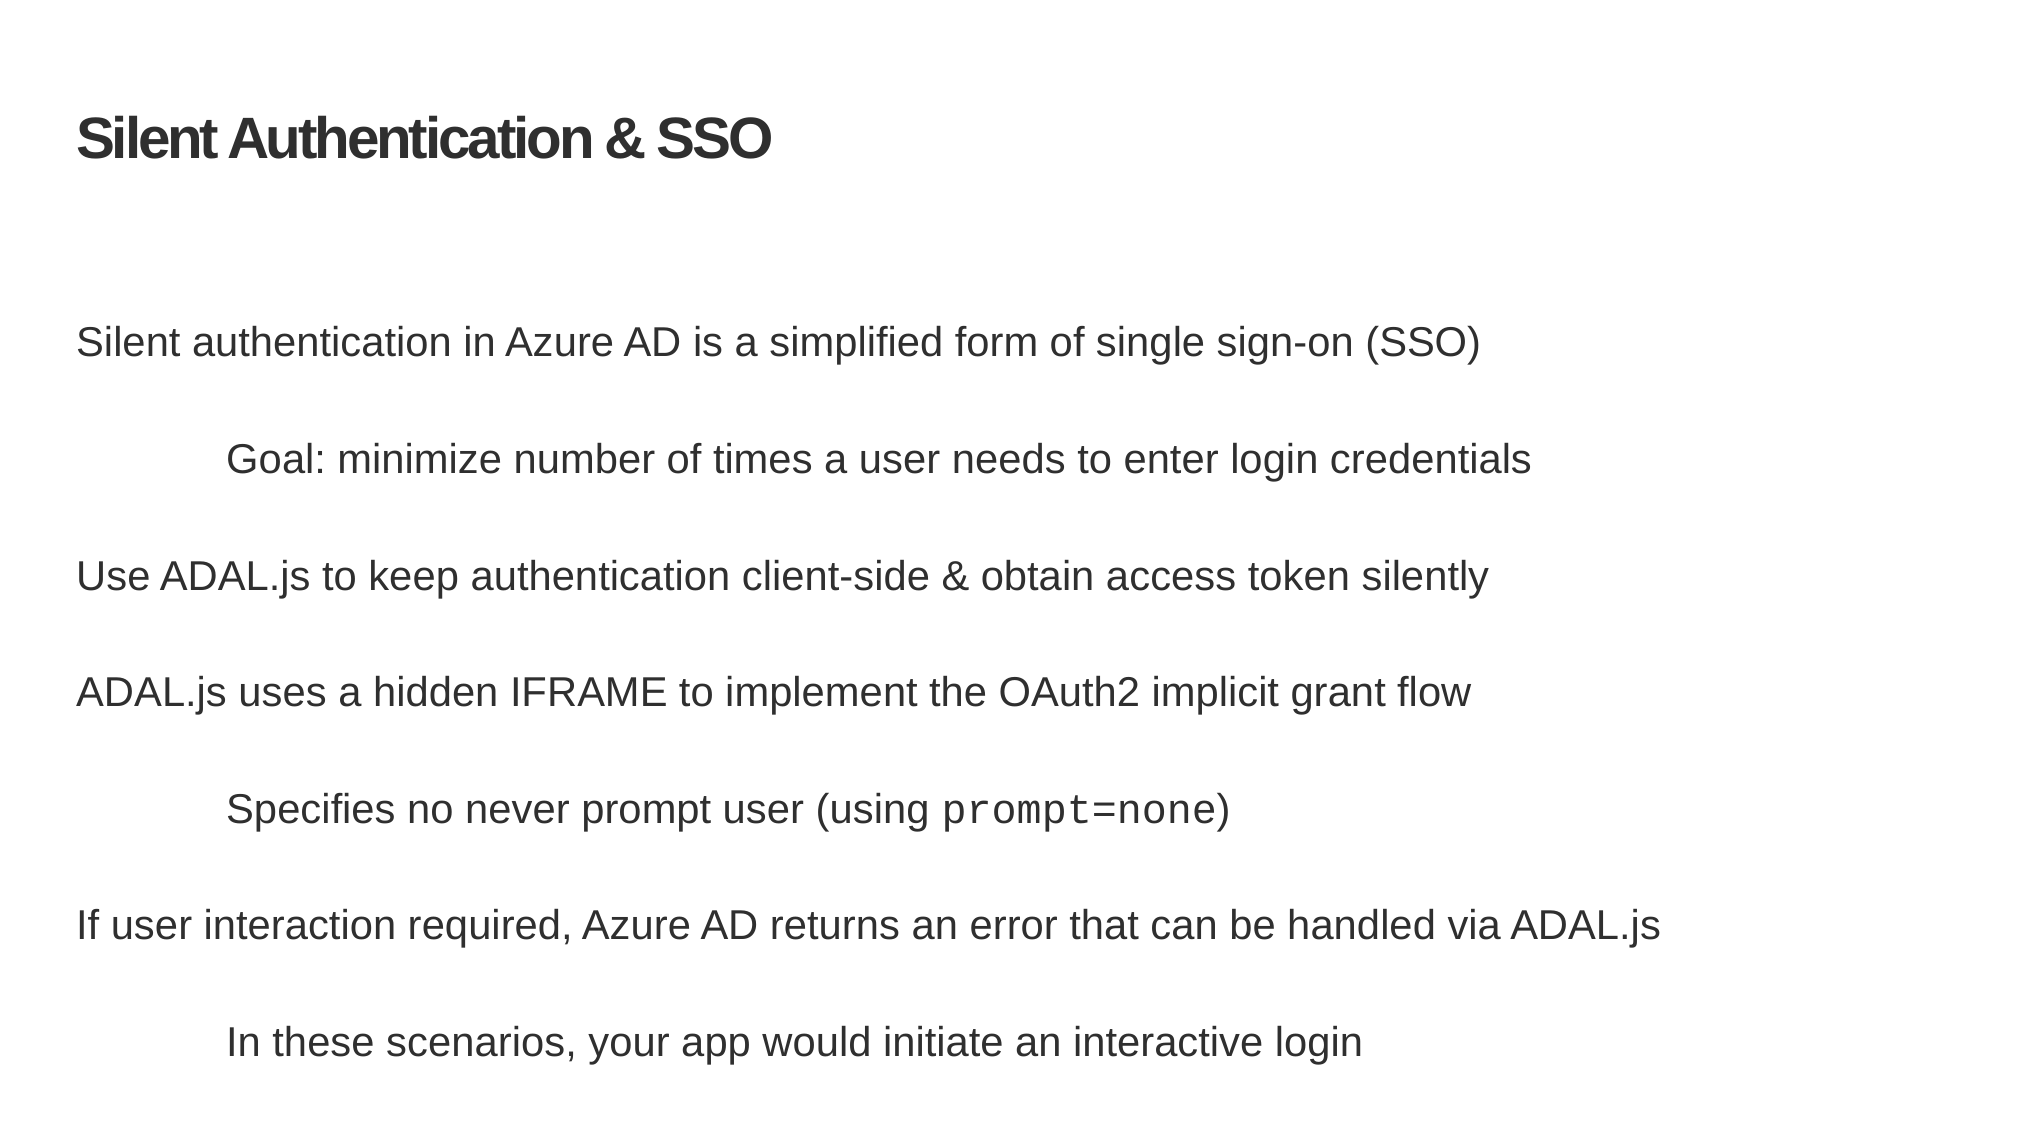

# Silent Authentication & SSO
Silent authentication in Azure AD is a simplified form of single sign-on (SSO)

	Goal: minimize number of times a user needs to enter login credentials

Use ADAL.js to keep authentication client-side & obtain access token silently

ADAL.js uses a hidden IFRAME to implement the OAuth2 implicit grant flow

	Specifies no never prompt user (using prompt=none)

If user interaction required, Azure AD returns an error that can be handled via ADAL.js

	In these scenarios, your app would initiate an interactive login